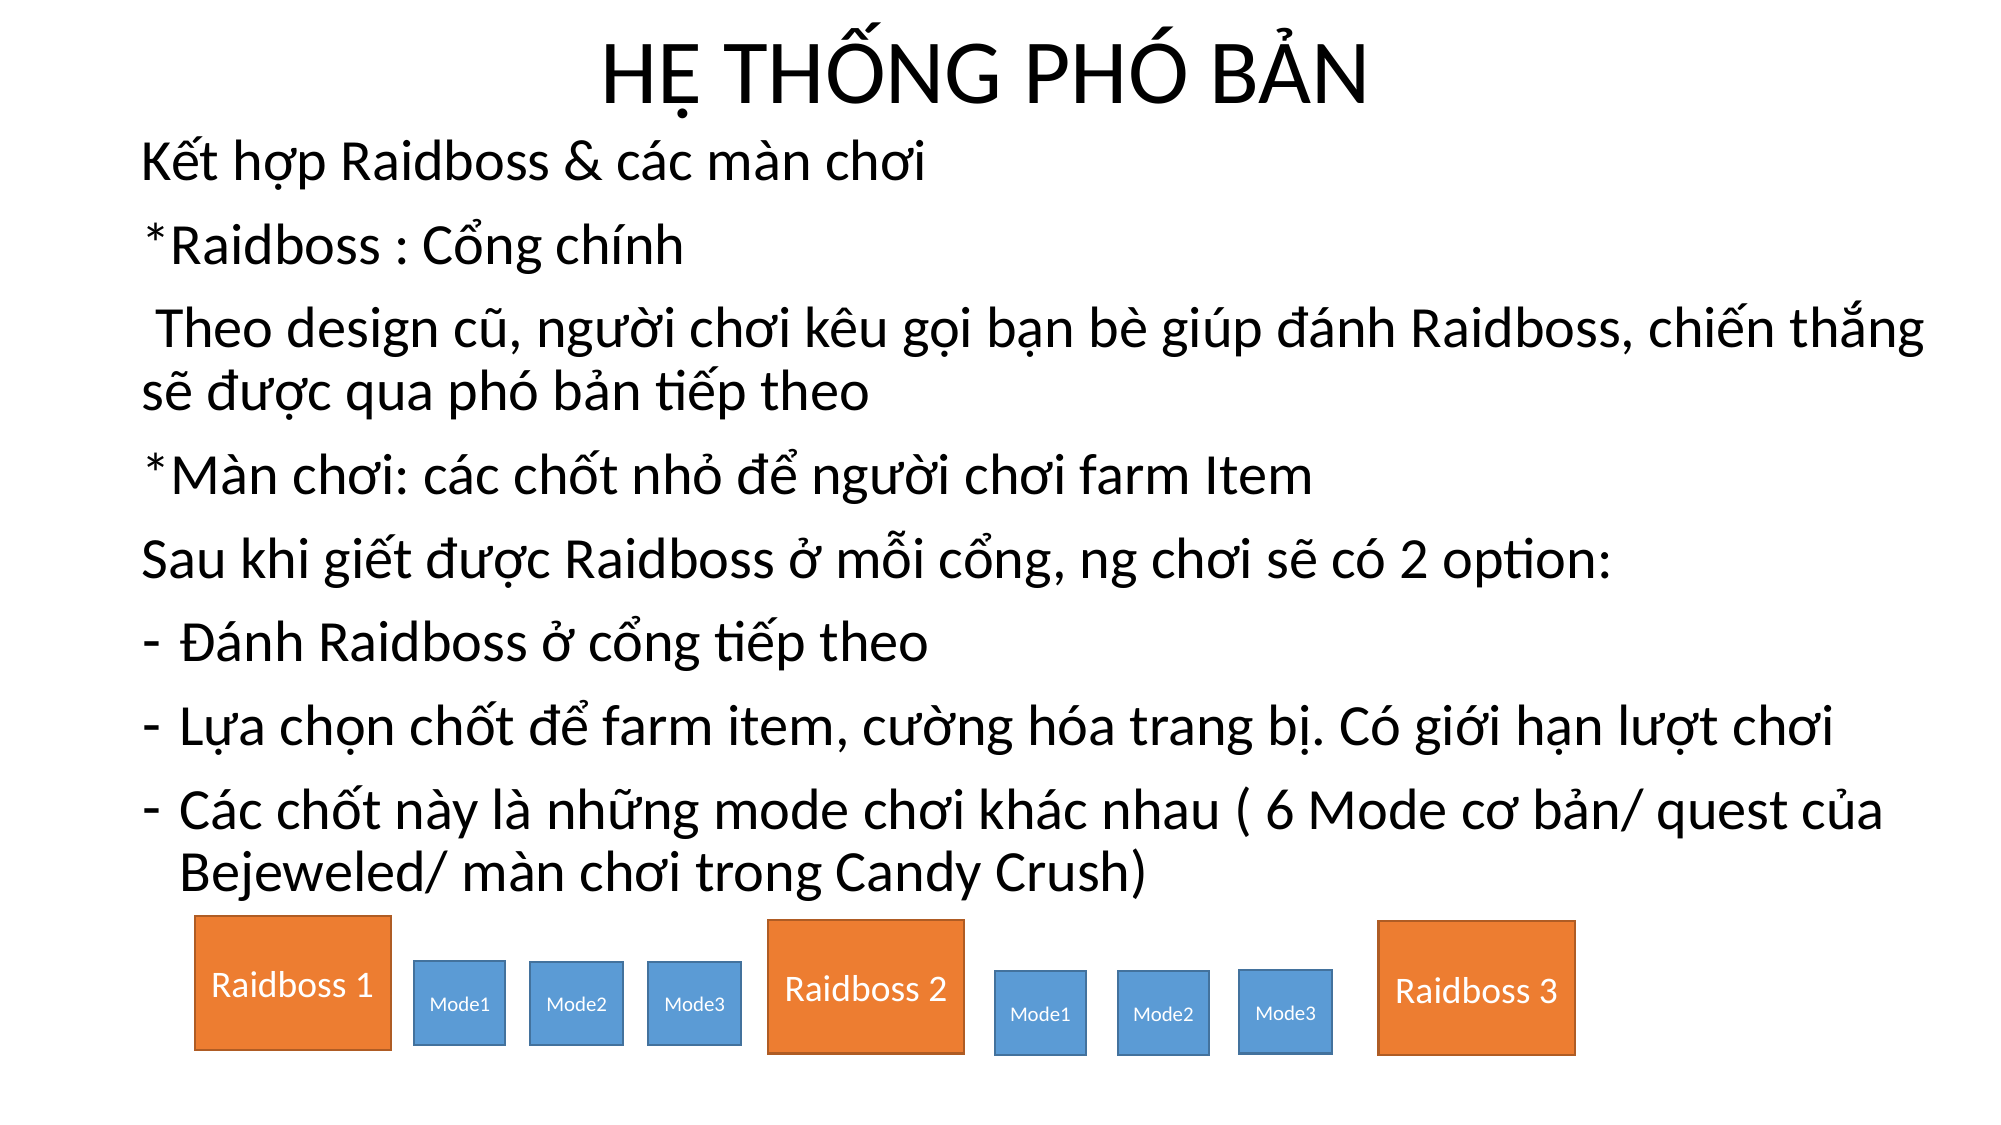

# HỆ THỐNG PHÓ BẢN
Kết hợp Raidboss & các màn chơi
*Raidboss : Cổng chính
 Theo design cũ, người chơi kêu gọi bạn bè giúp đánh Raidboss, chiến thắng sẽ được qua phó bản tiếp theo
*Màn chơi: các chốt nhỏ để người chơi farm Item
Sau khi giết được Raidboss ở mỗi cổng, ng chơi sẽ có 2 option:
Đánh Raidboss ở cổng tiếp theo
Lựa chọn chốt để farm item, cường hóa trang bị. Có giới hạn lượt chơi
Các chốt này là những mode chơi khác nhau ( 6 Mode cơ bản/ quest của Bejeweled/ màn chơi trong Candy Crush)

Raidboss 1
Raidboss 2
Raidboss 3
Mode1
Mode2
Mode3
Mode3
Mode1
Mode2